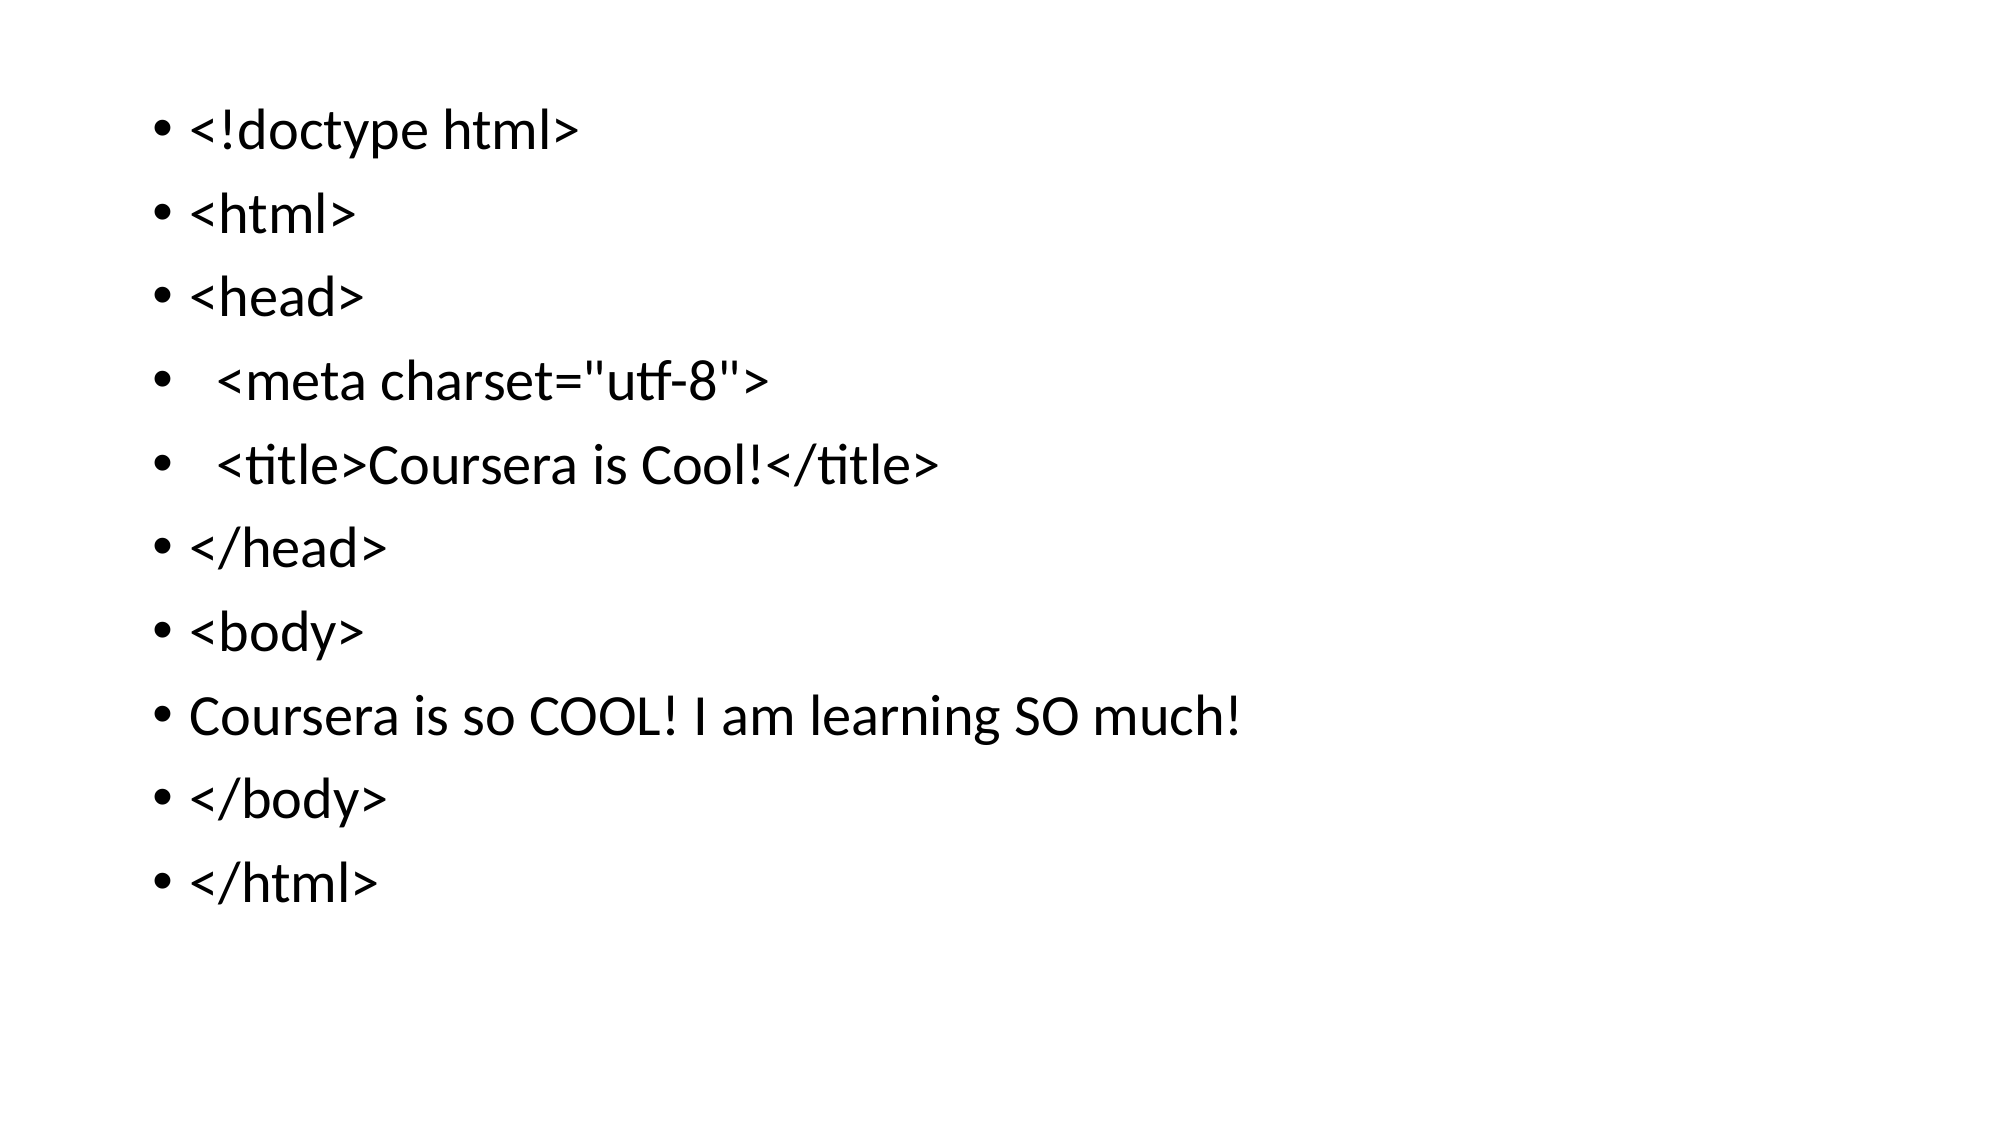

<!doctype html>
<html>
<head>
  <meta charset="utf-8">
  <title>Coursera is Cool!</title>
</head>
<body>
Coursera is so COOL! I am learning SO much!
</body>
</html>